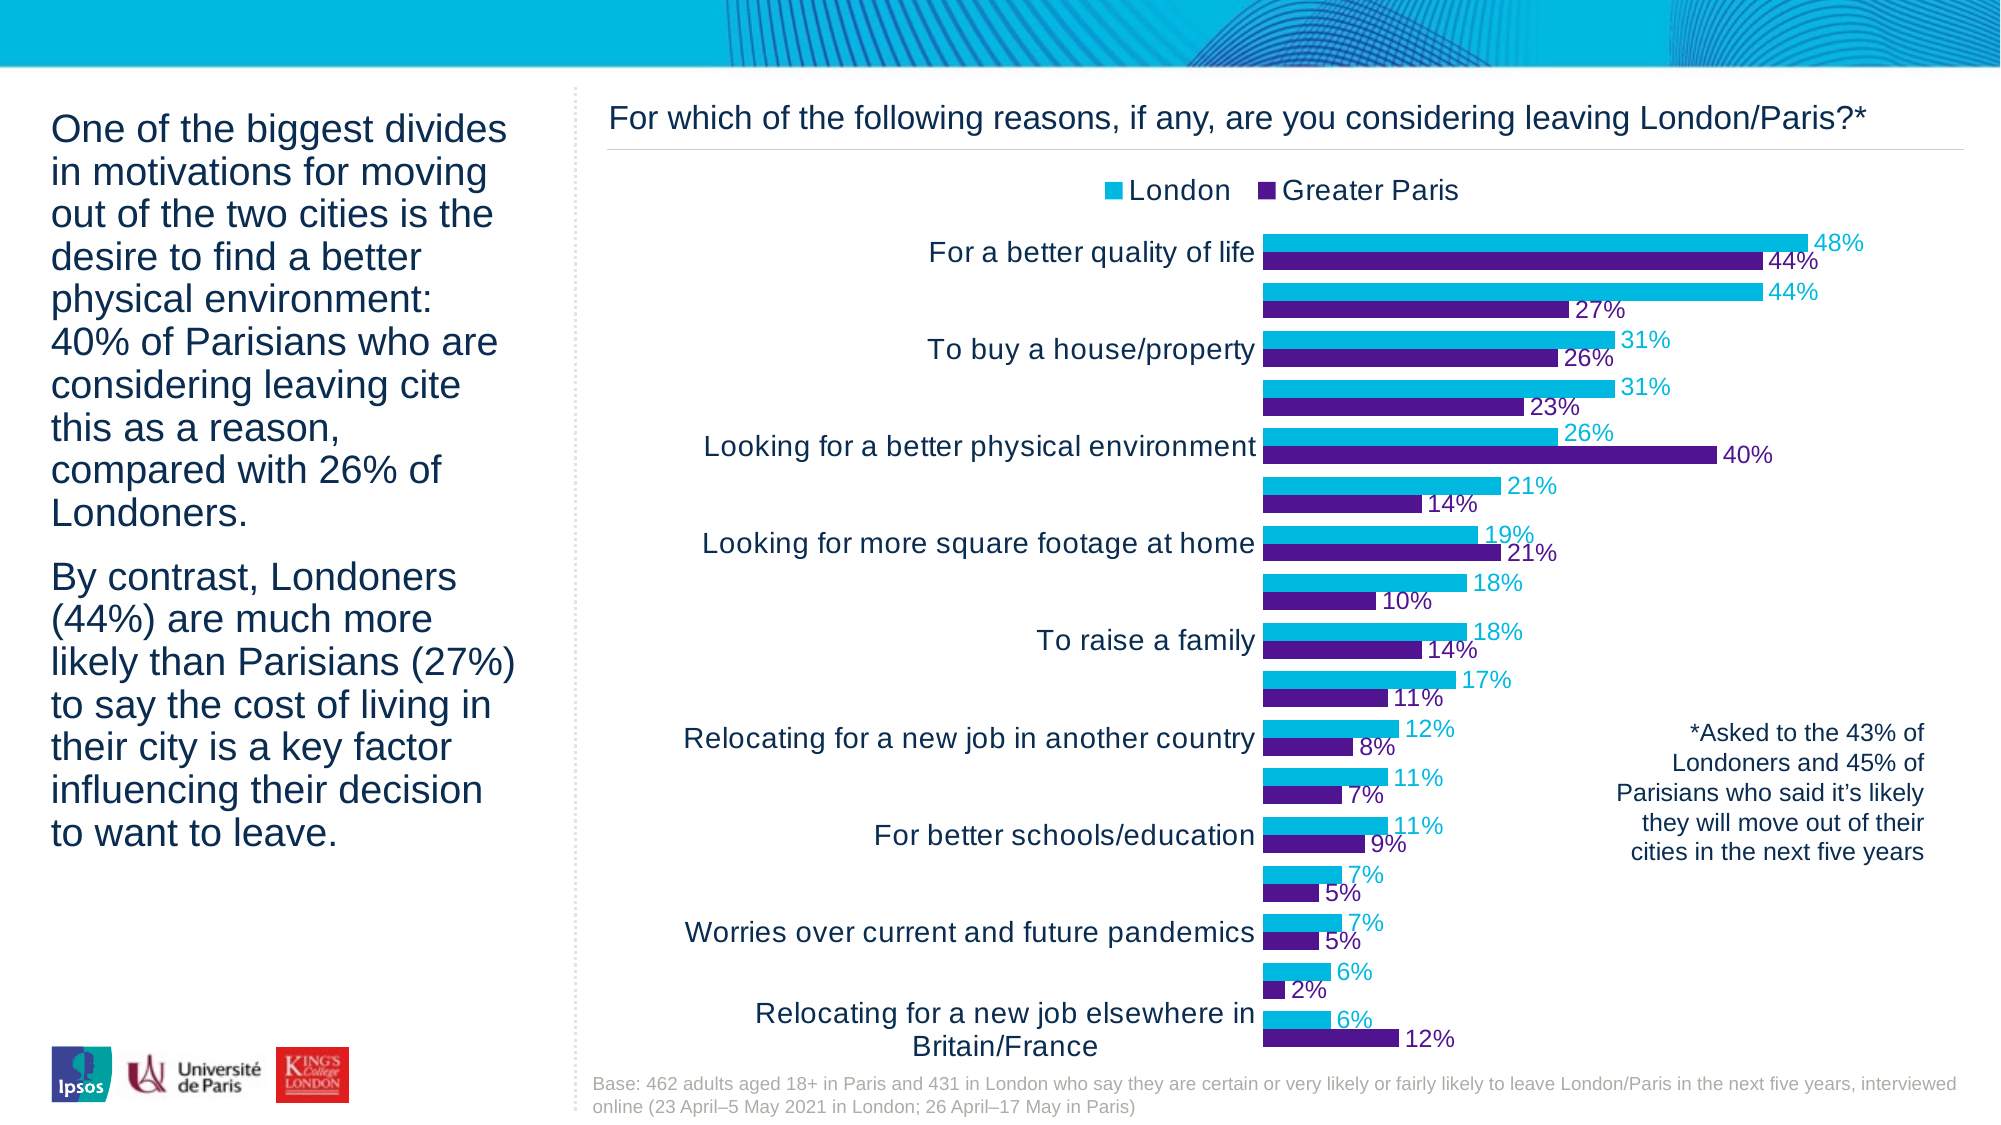

For which of the following reasons, if any, are you considering leaving London/Paris?*
One of the biggest divides in motivations for moving out of the two cities is the desire to find a better physical environment: 40% of Parisians who are considering leaving cite this as a reason, compared with 26% of Londoners.
By contrast, Londoners (44%) are much more likely than Parisians (27%) to say the cost of living in their city is a key factor influencing their decision to want to leave.

### Chart

| Category | Greater Paris | London |
|---|---|---|
| Relocating for a new job elsewhere in Britain/France | 0.12 | 0.06 |
| Risk of eviction | 0.02 | 0.06 |
| Worries over current and future pandemics | 0.05 | 0.07 |
| Relocating for my current job | 0.05 | 0.07 |
| For better schools/education | 0.09 | 0.11 |
| For health reasons | 0.07 | 0.11 |
| Relocating for a new job in another country | 0.08 | 0.12 |
| Because of worries over crime/personal safety | 0.11 | 0.17 |
| To raise a family | 0.14 | 0.18 |
| Poor quality of available housing | 0.1 | 0.18 |
| Looking for more square footage at home | 0.21 | 0.19 |
| To be closer to friends/family | 0.14 | 0.21 |
| Looking for a better physical environment | 0.4 | 0.26 |
| Looking for more open space/rural area | 0.23 | 0.31 |
| To buy a house/property | 0.26 | 0.31 |
| Affordability/cost of living | 0.27 | 0.44 |
| For a better quality of life | 0.44 | 0.48 |
*Asked to the 43% of Londoners and 45% of Parisians who said it’s likely they will move out of their cities in the next five years
Base: 462 adults aged 18+ in Paris and 431 in London who say they are certain or very likely or fairly likely to leave London/Paris in the next five years, interviewed online (23 April–5 May 2021 in London; 26 April–17 May in Paris)